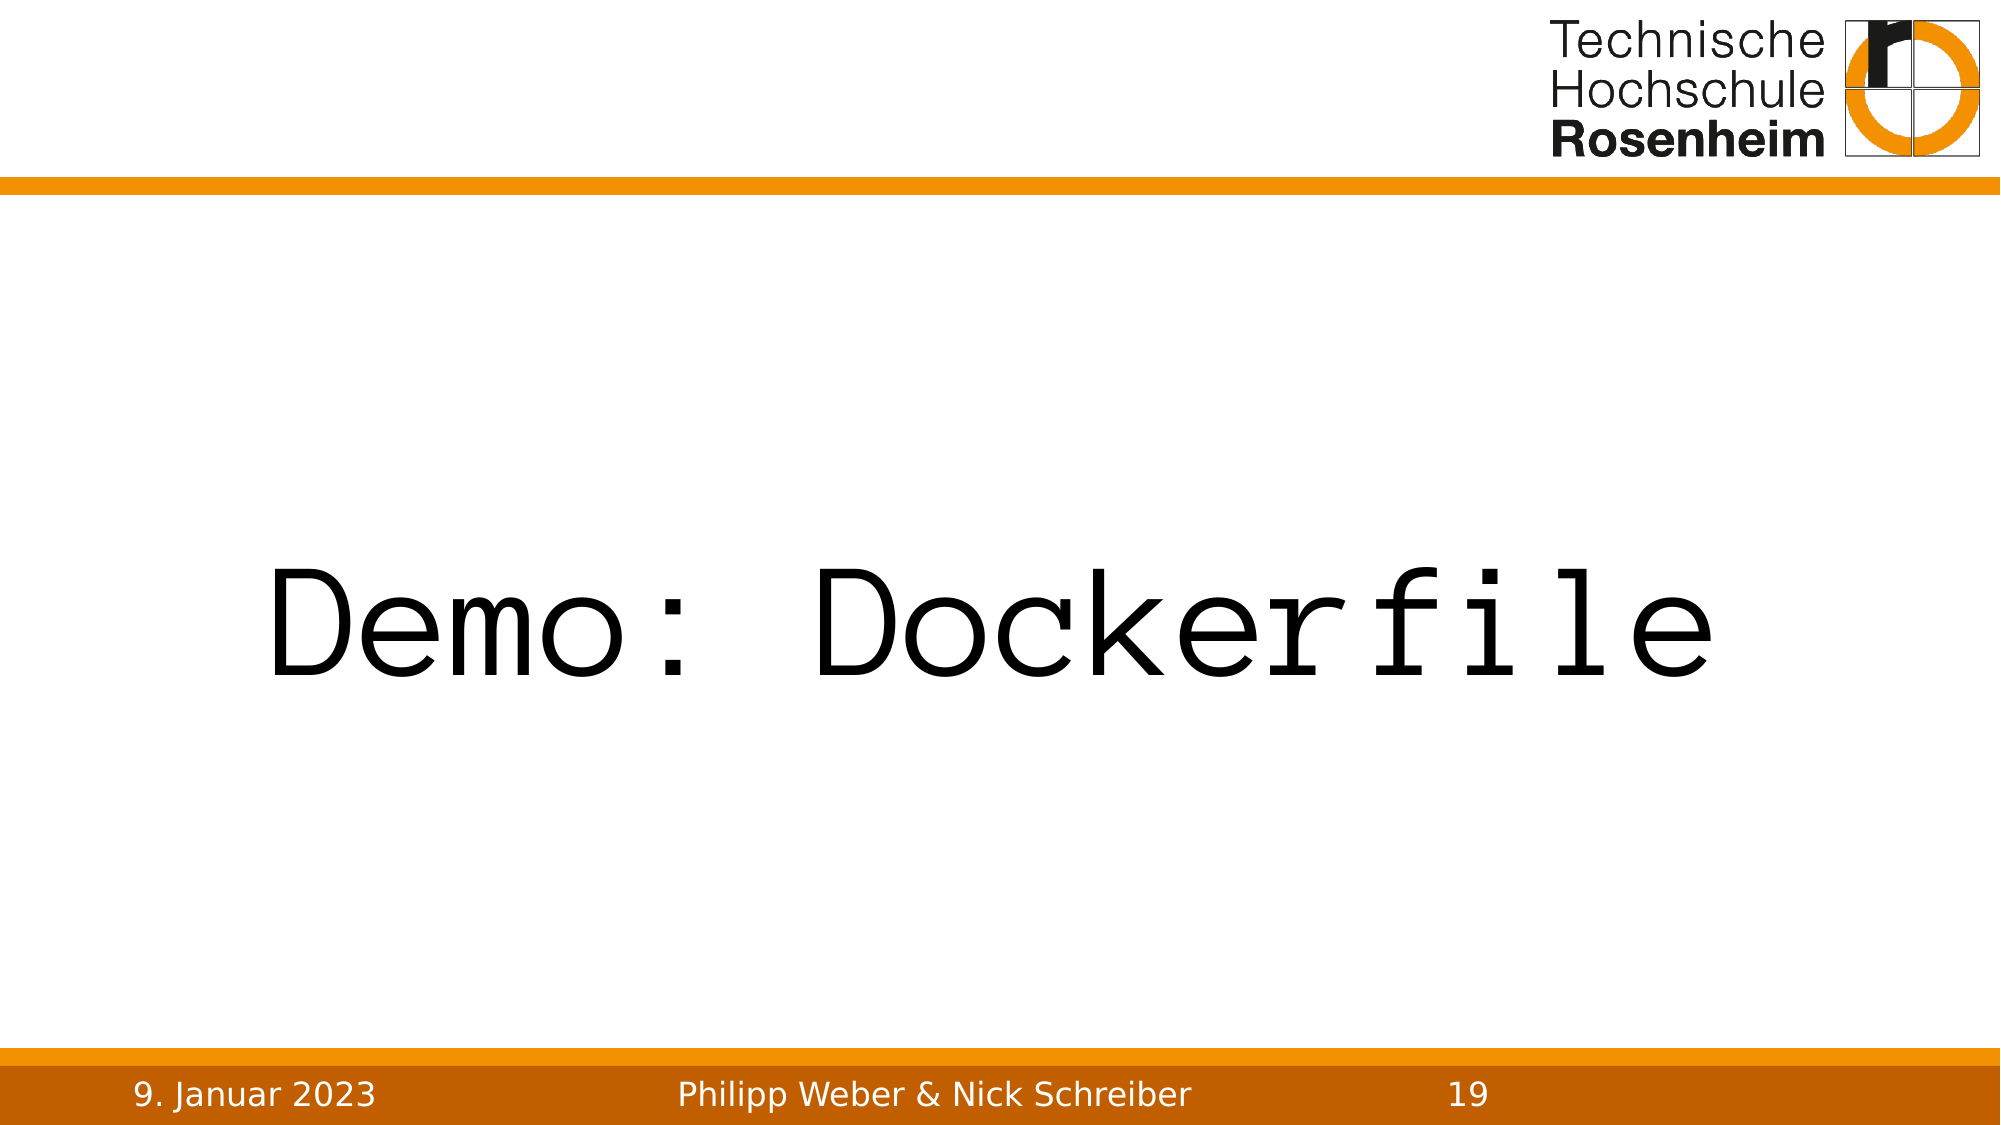

# Demo: Dockerfile
9. Januar 2023
Philipp Weber & Nick Schreiber
19